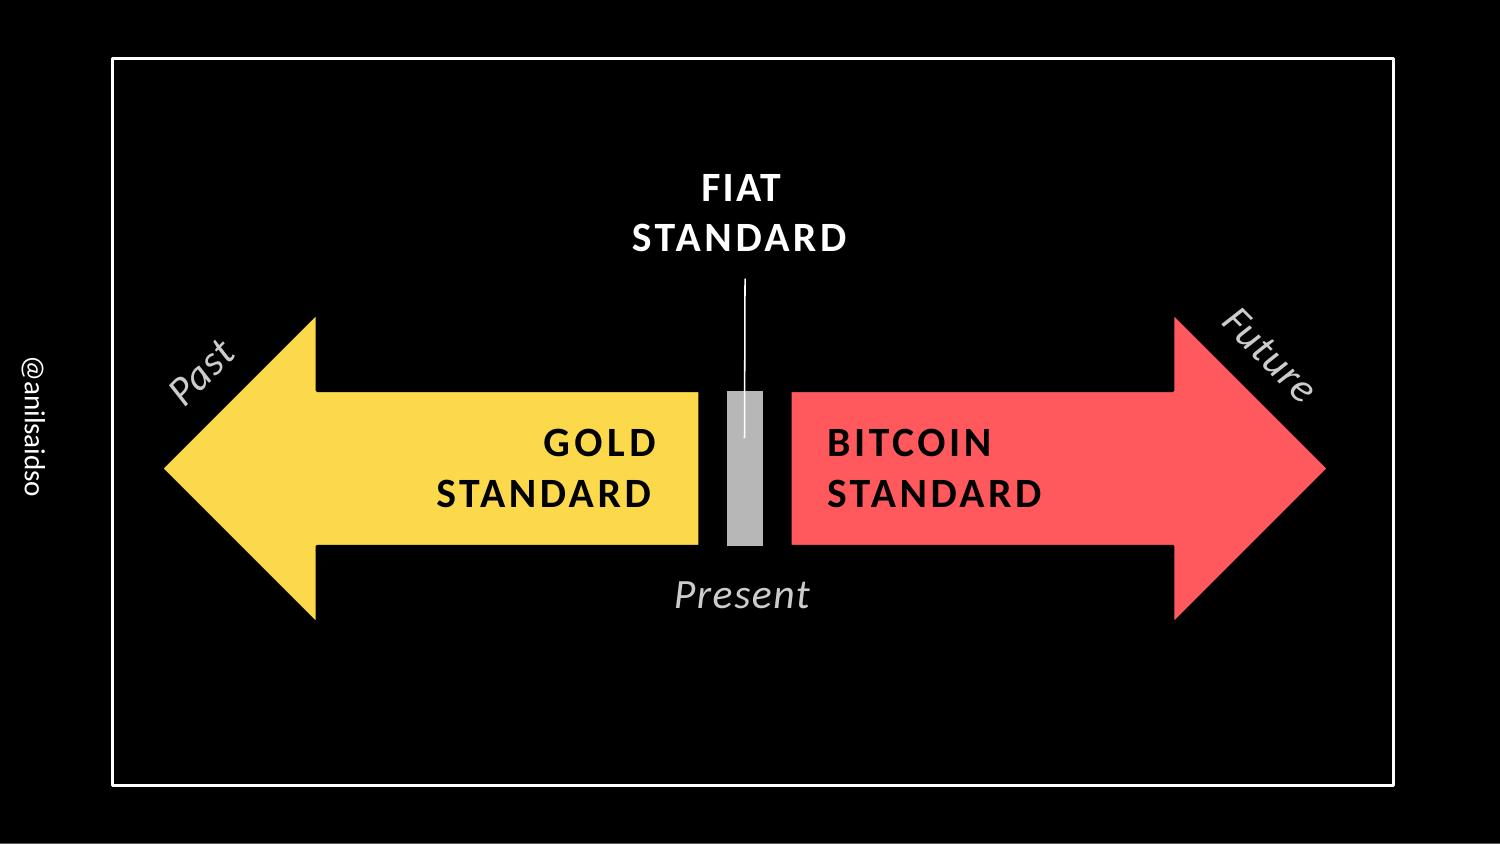

# FIAT STANDARD

Future
Past
@anilsaidso

GOLD STANDARD
BITCOIN STANDARD
Present